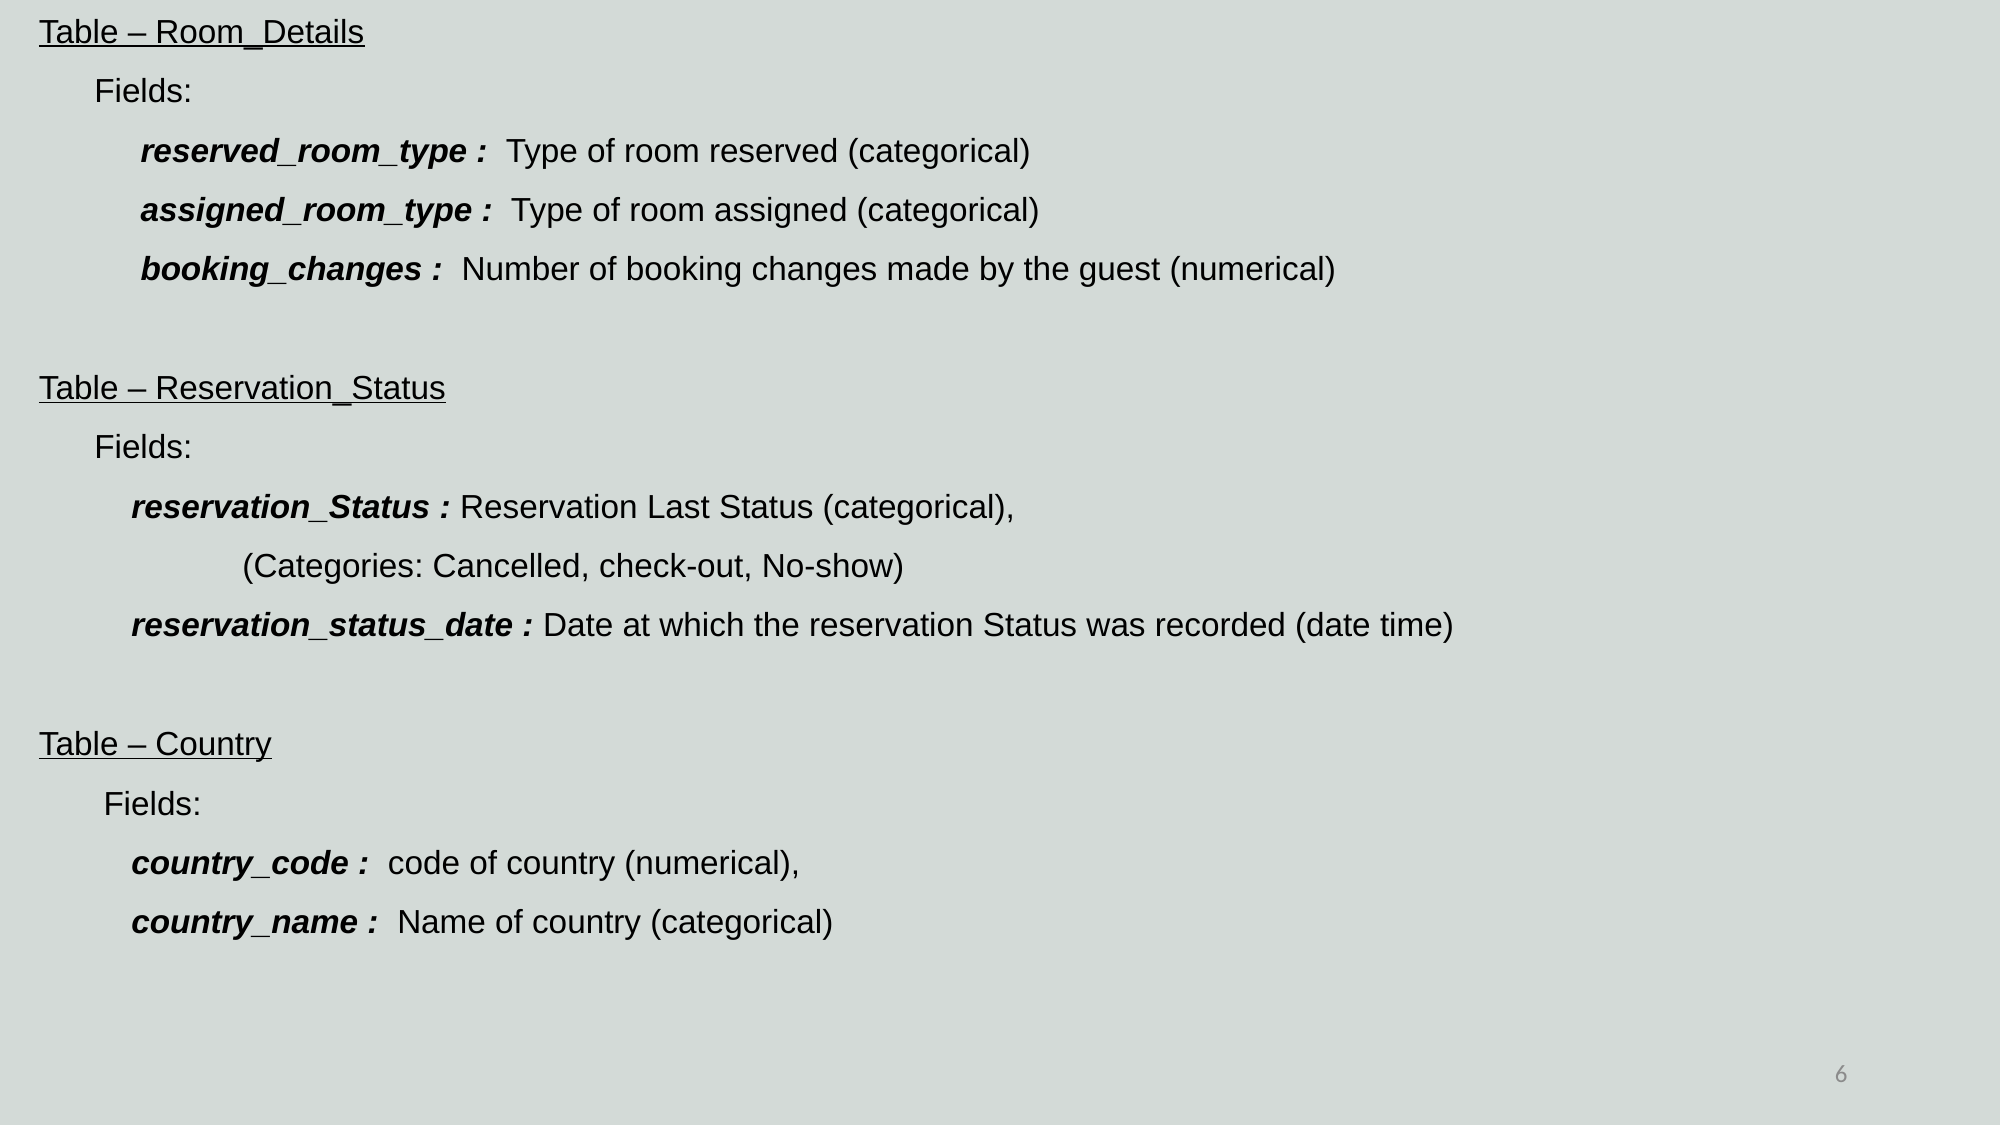

Table – Room_Details
      Fields:
           reserved_room_type :  Type of room reserved (categorical)
           assigned_room_type :  Type of room assigned (categorical)
           booking_changes :  Number of booking changes made by the guest (numerical)

Table – Reservation_Status
      Fields:
          reservation_Status : Reservation Last Status (categorical),
                      (Categories: Cancelled, check-out, No-show)
          reservation_status_date : Date at which the reservation Status was recorded (date time)

Table – Country
       Fields:
          country_code :  code of country (numerical),
          country_name :  Name of country (categorical)
6